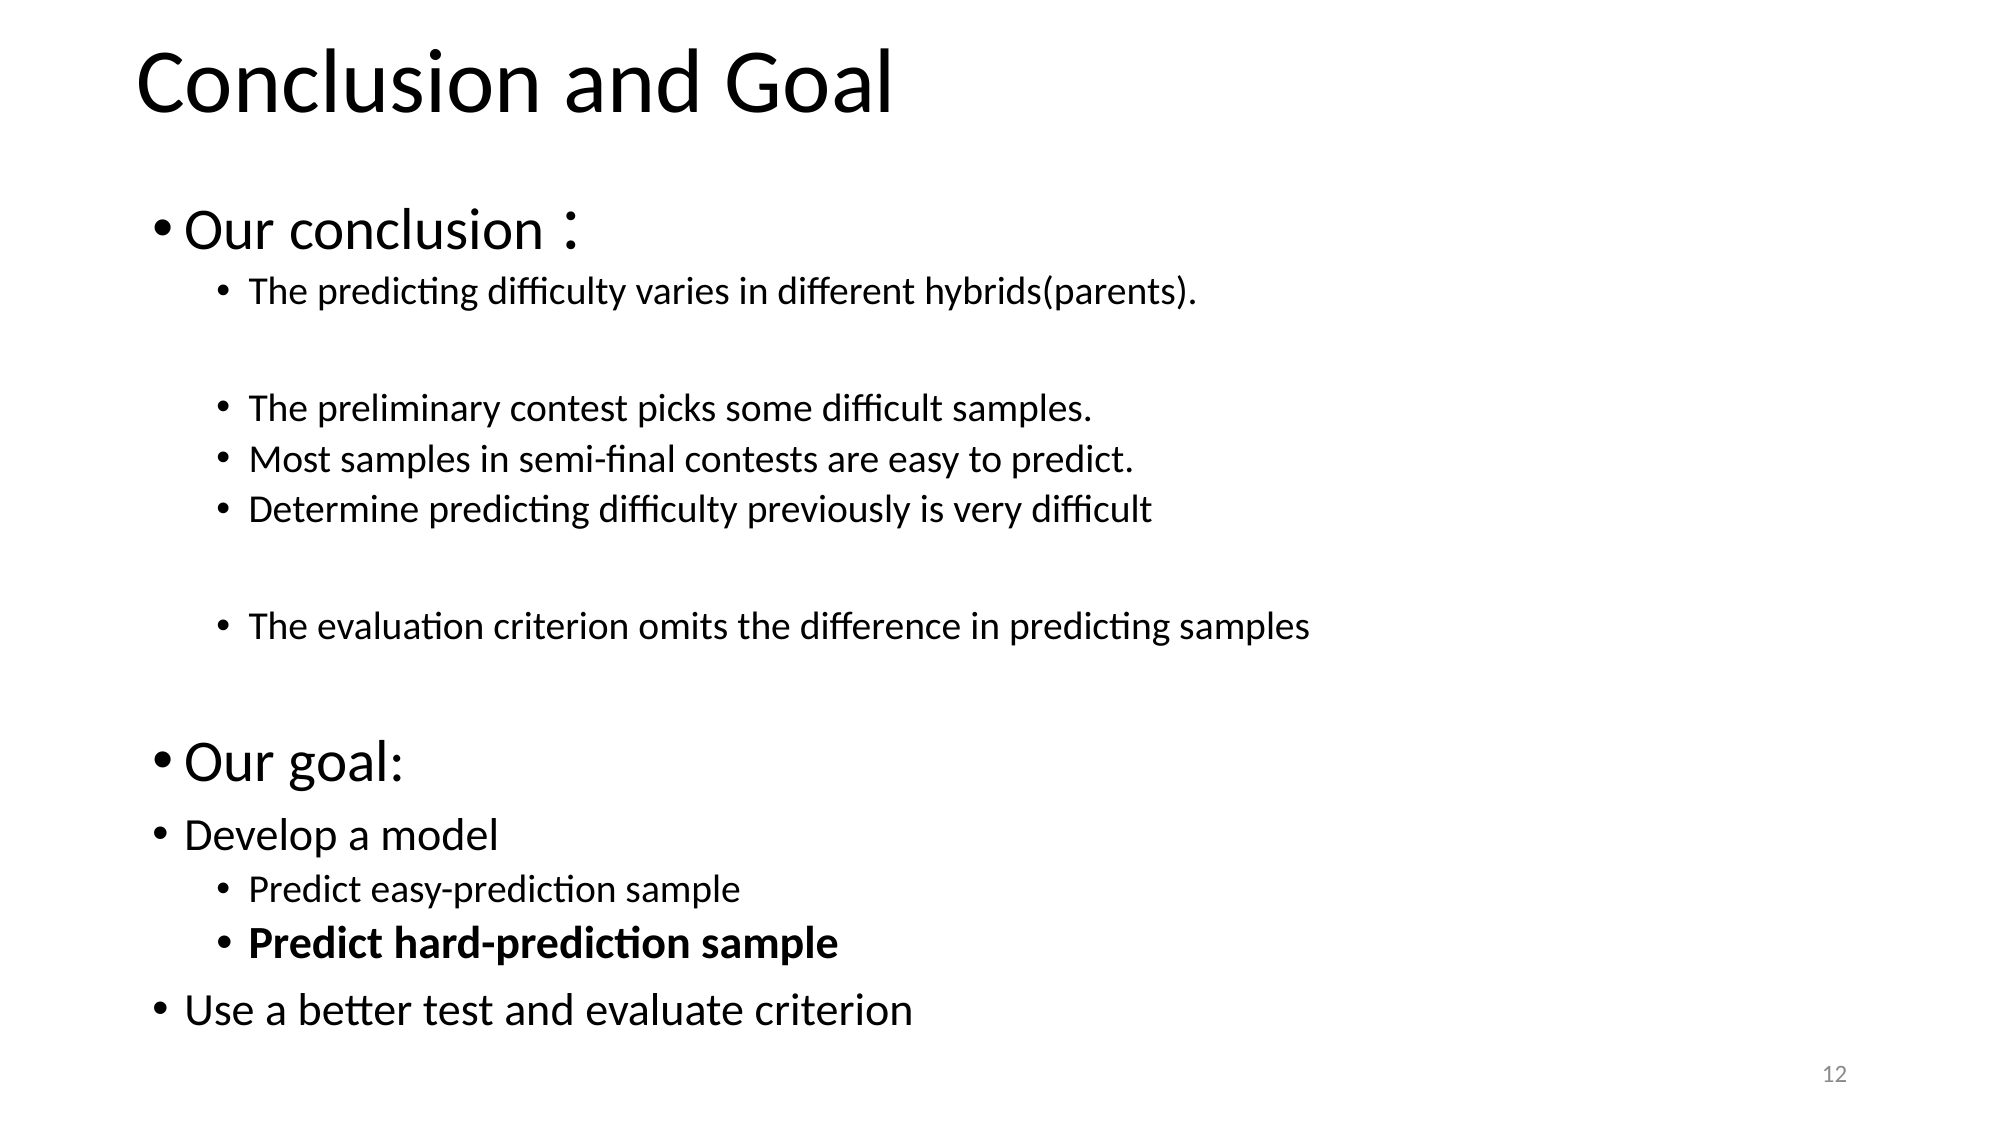

# Conclusion and Goal
Our conclusion：
The predicting difficulty varies in different hybrids(parents).

The preliminary contest picks some difficult samples.
Most samples in semi-final contests are easy to predict.
Determine predicting difficulty previously is very difficult

The evaluation criterion omits the difference in predicting samples

Our goal:
Develop a model
Predict easy-prediction sample
Predict hard-prediction sample
Use a better test and evaluate criterion

12